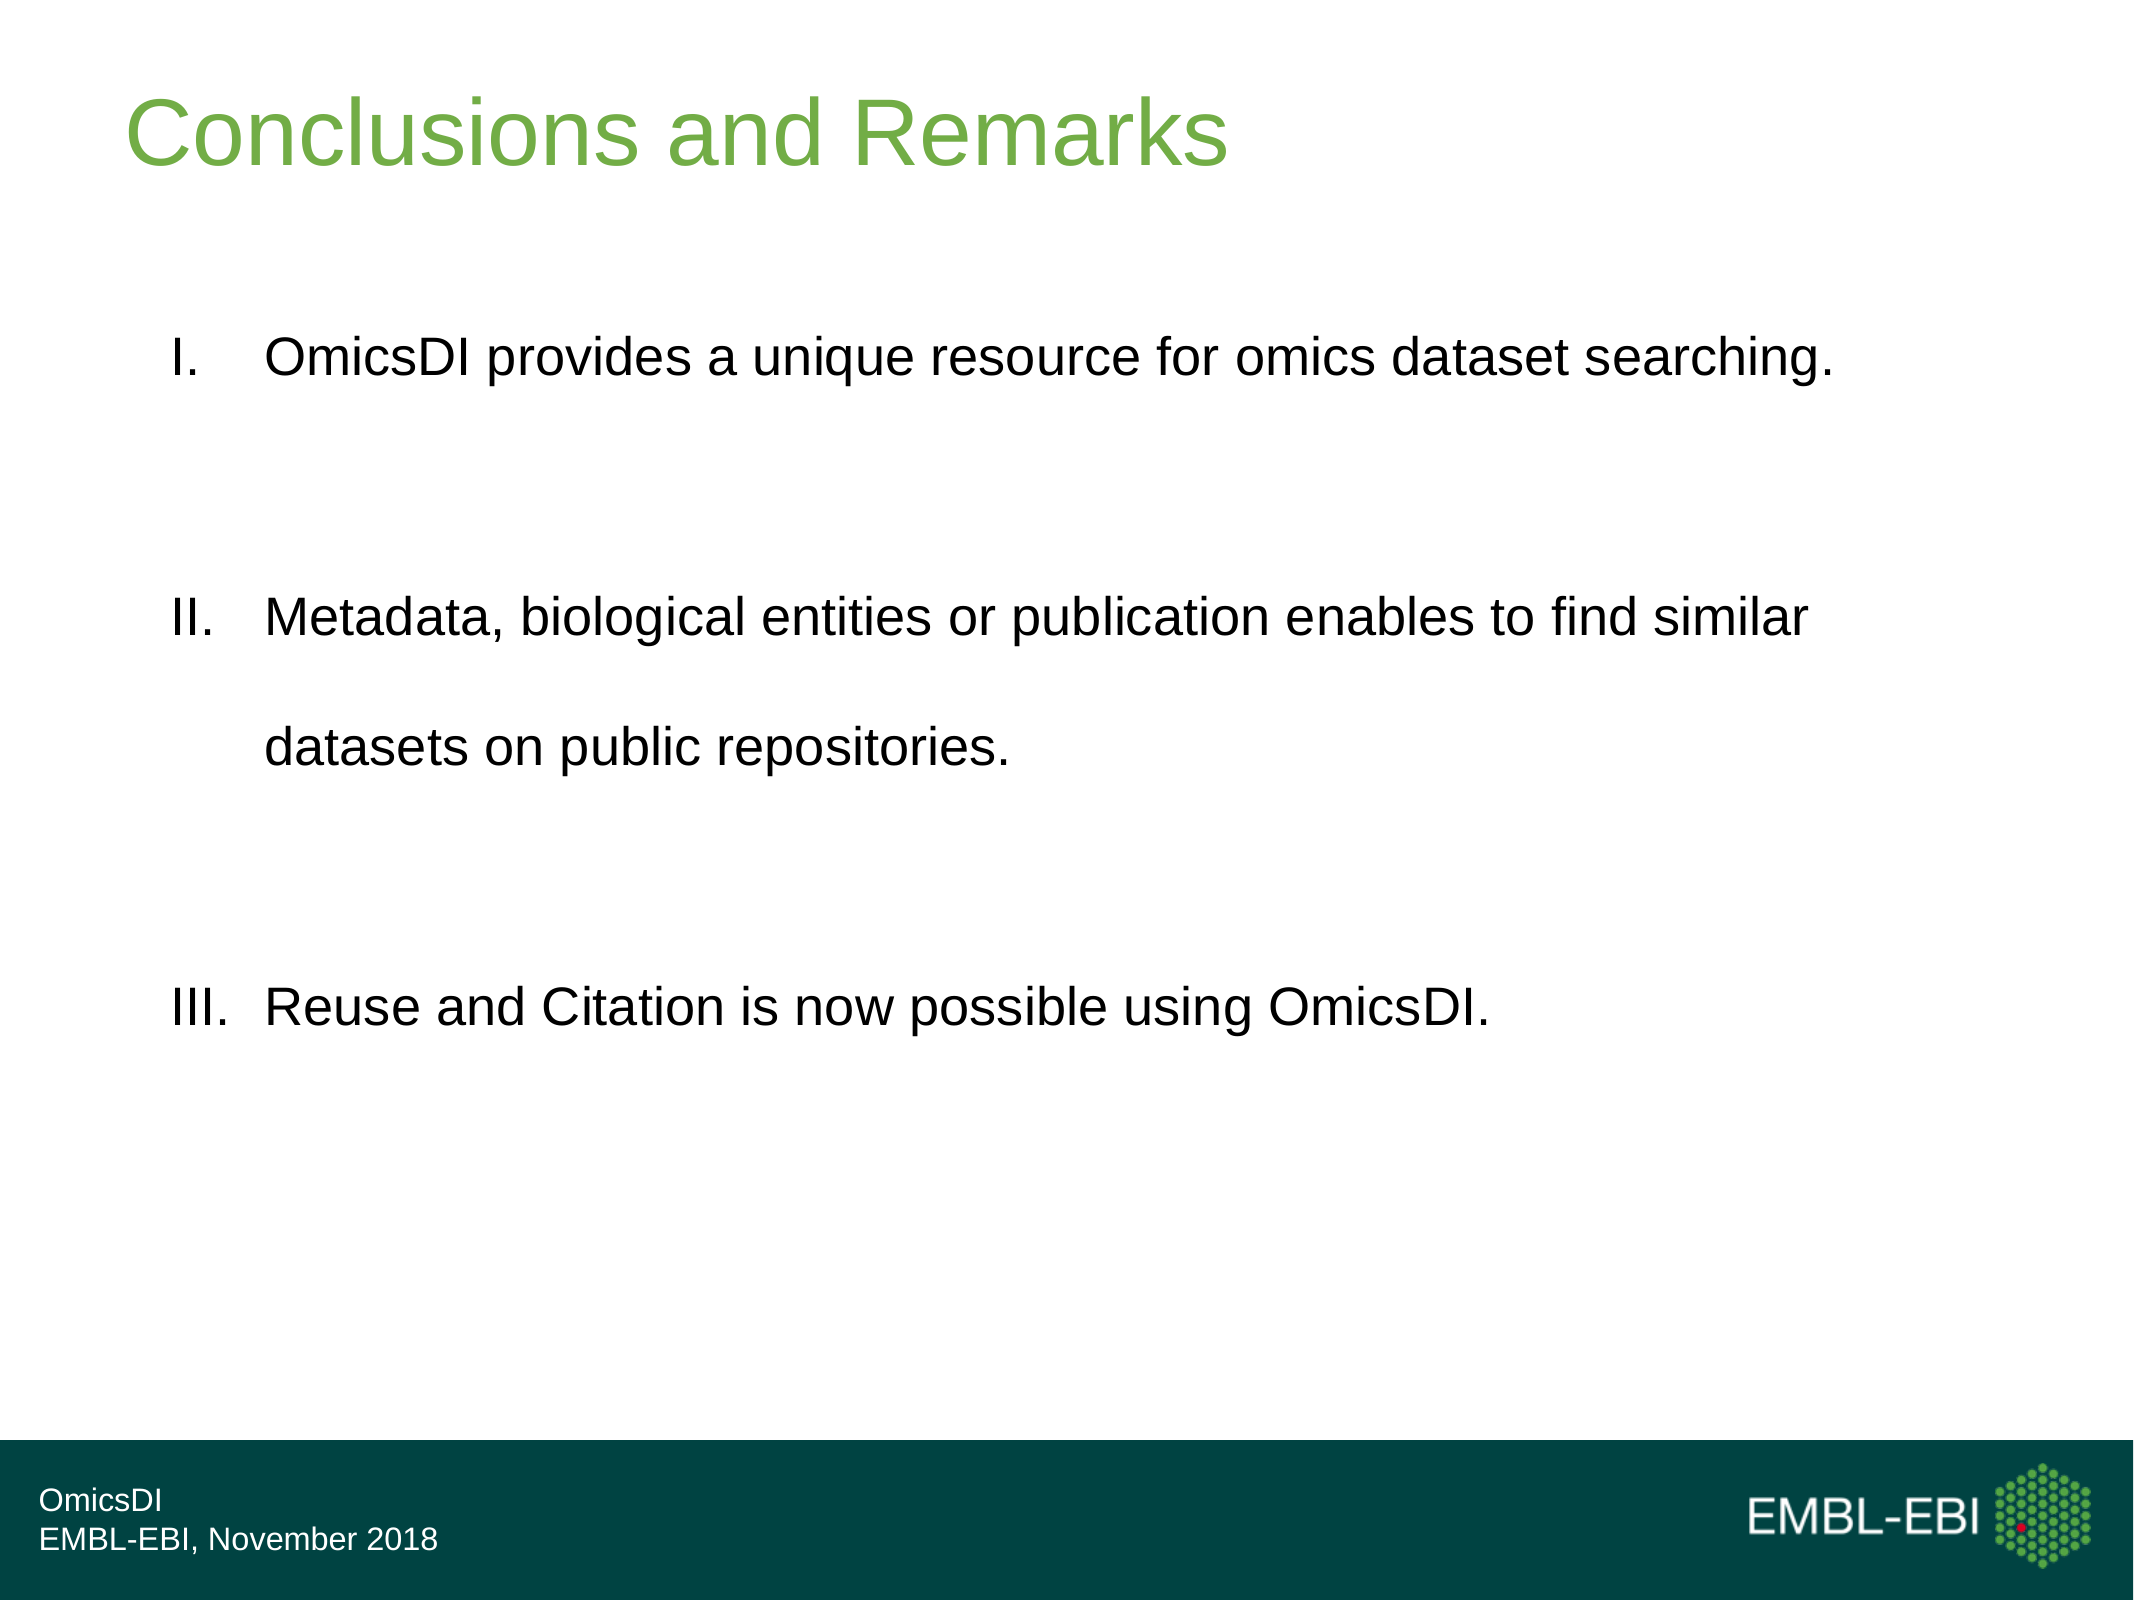

# Conclusions and Remarks
OmicsDI provides a unique resource for omics dataset searching.

Metadata, biological entities or publication enables to find similar datasets on public repositories.

Reuse and Citation is now possible using OmicsDI.